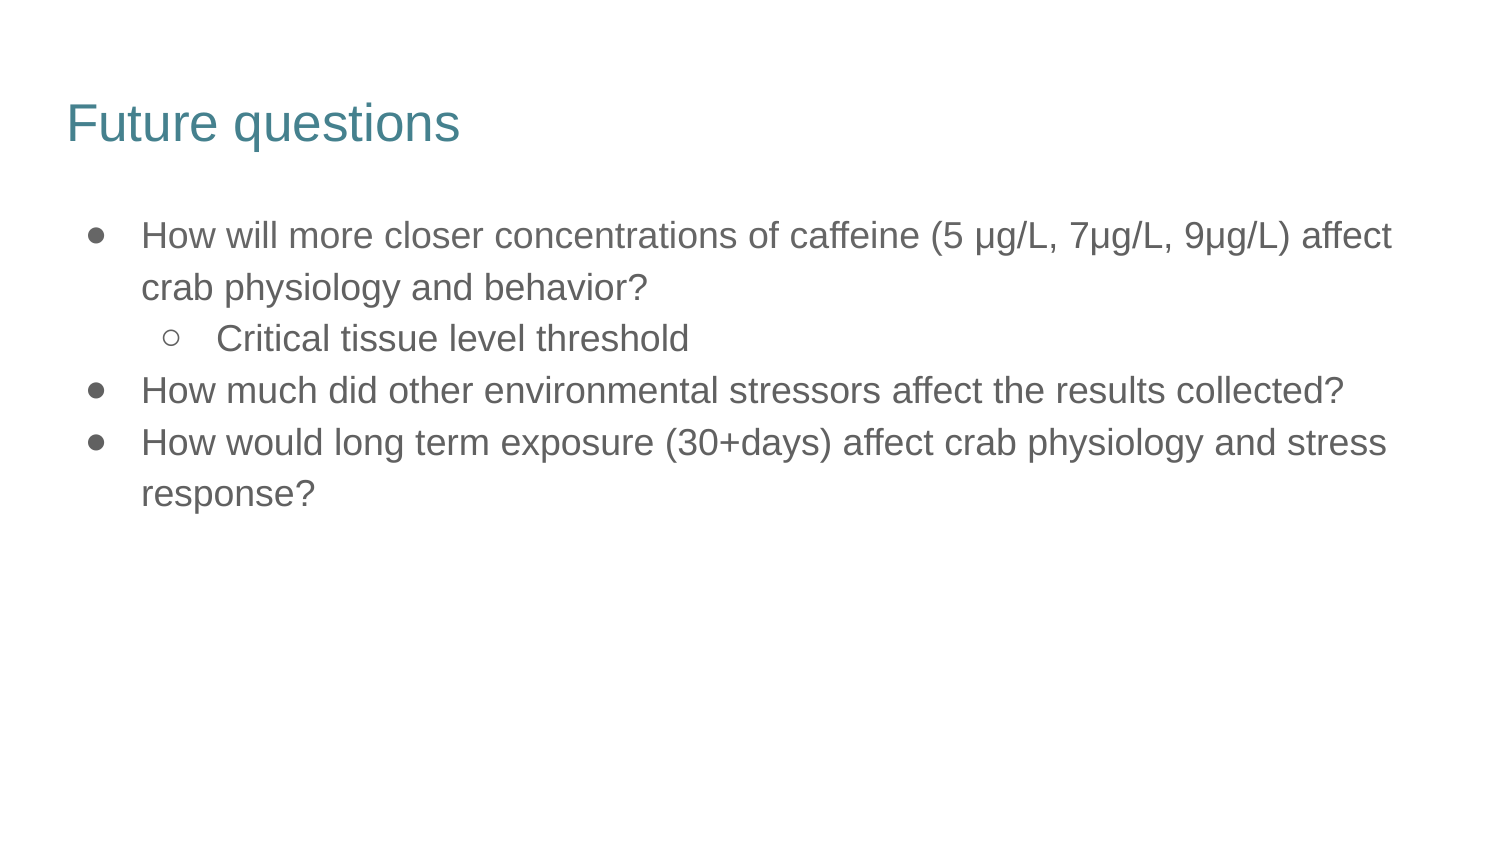

# Future questions
How will more closer concentrations of caffeine (5 μg/L, 7μg/L, 9μg/L) affect crab physiology and behavior?
Critical tissue level threshold
How much did other environmental stressors affect the results collected?
How would long term exposure (30+days) affect crab physiology and stress response?